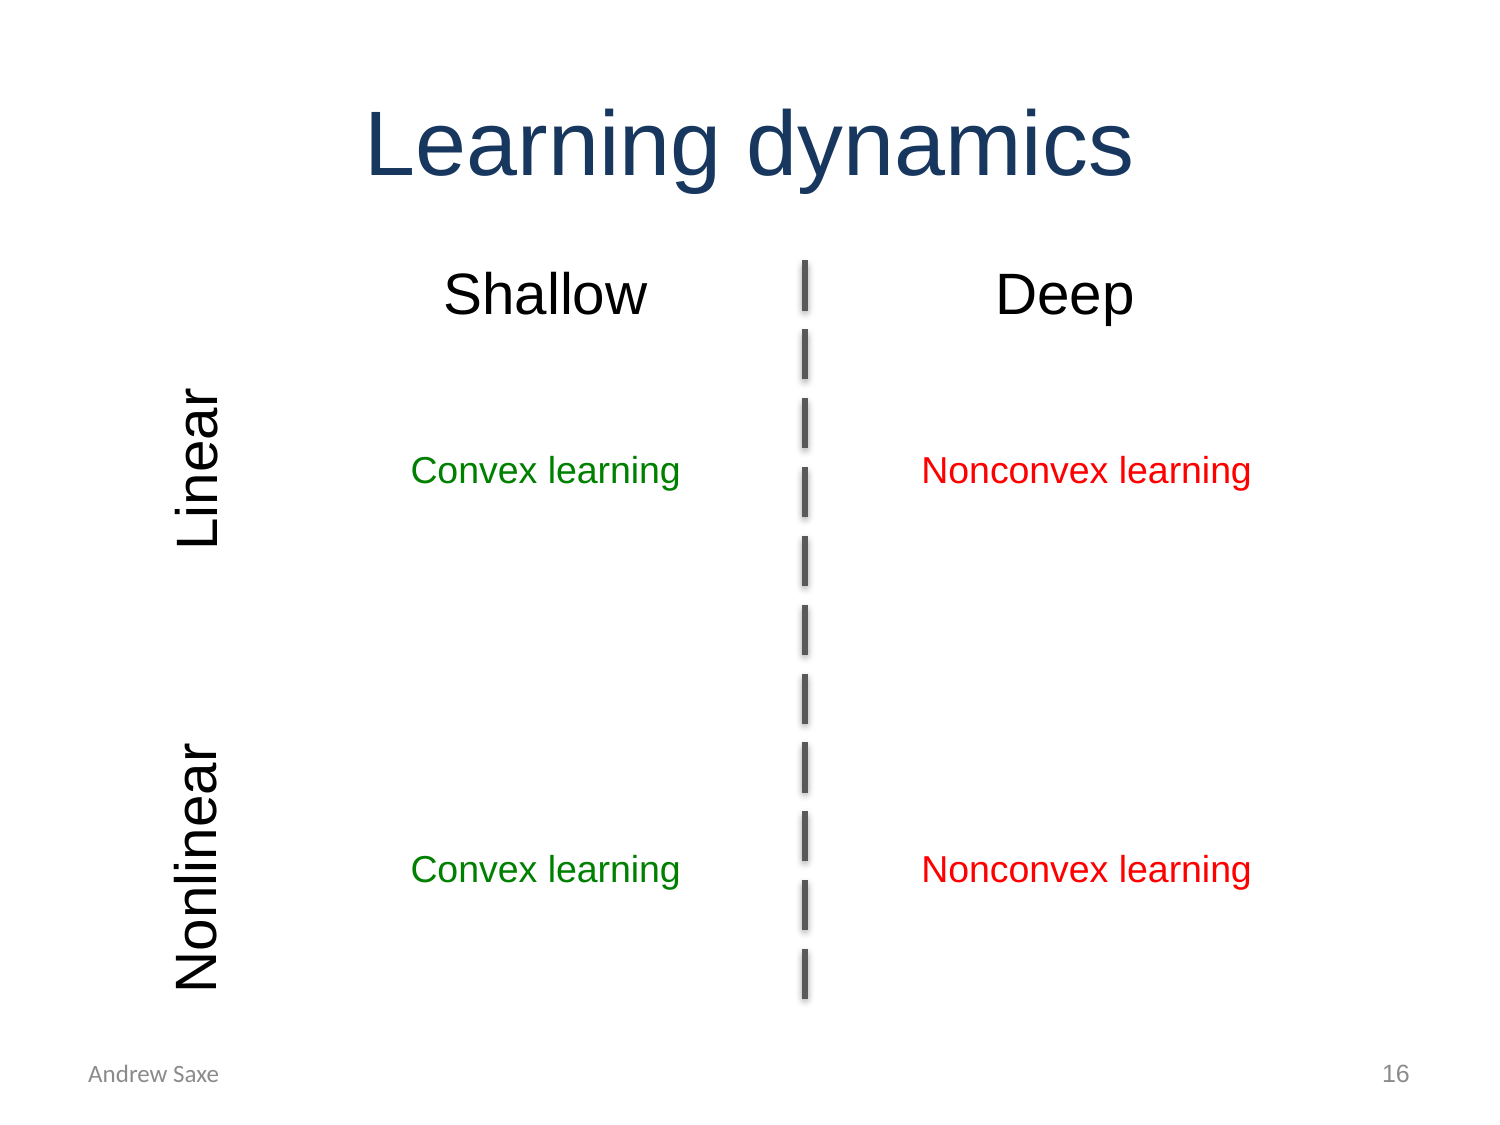

# Learning dynamics
Shallow
Deep
Linear
Convex learning
Nonconvex learning
Nonlinear
Convex learning
Nonconvex learning
Andrew Saxe
16